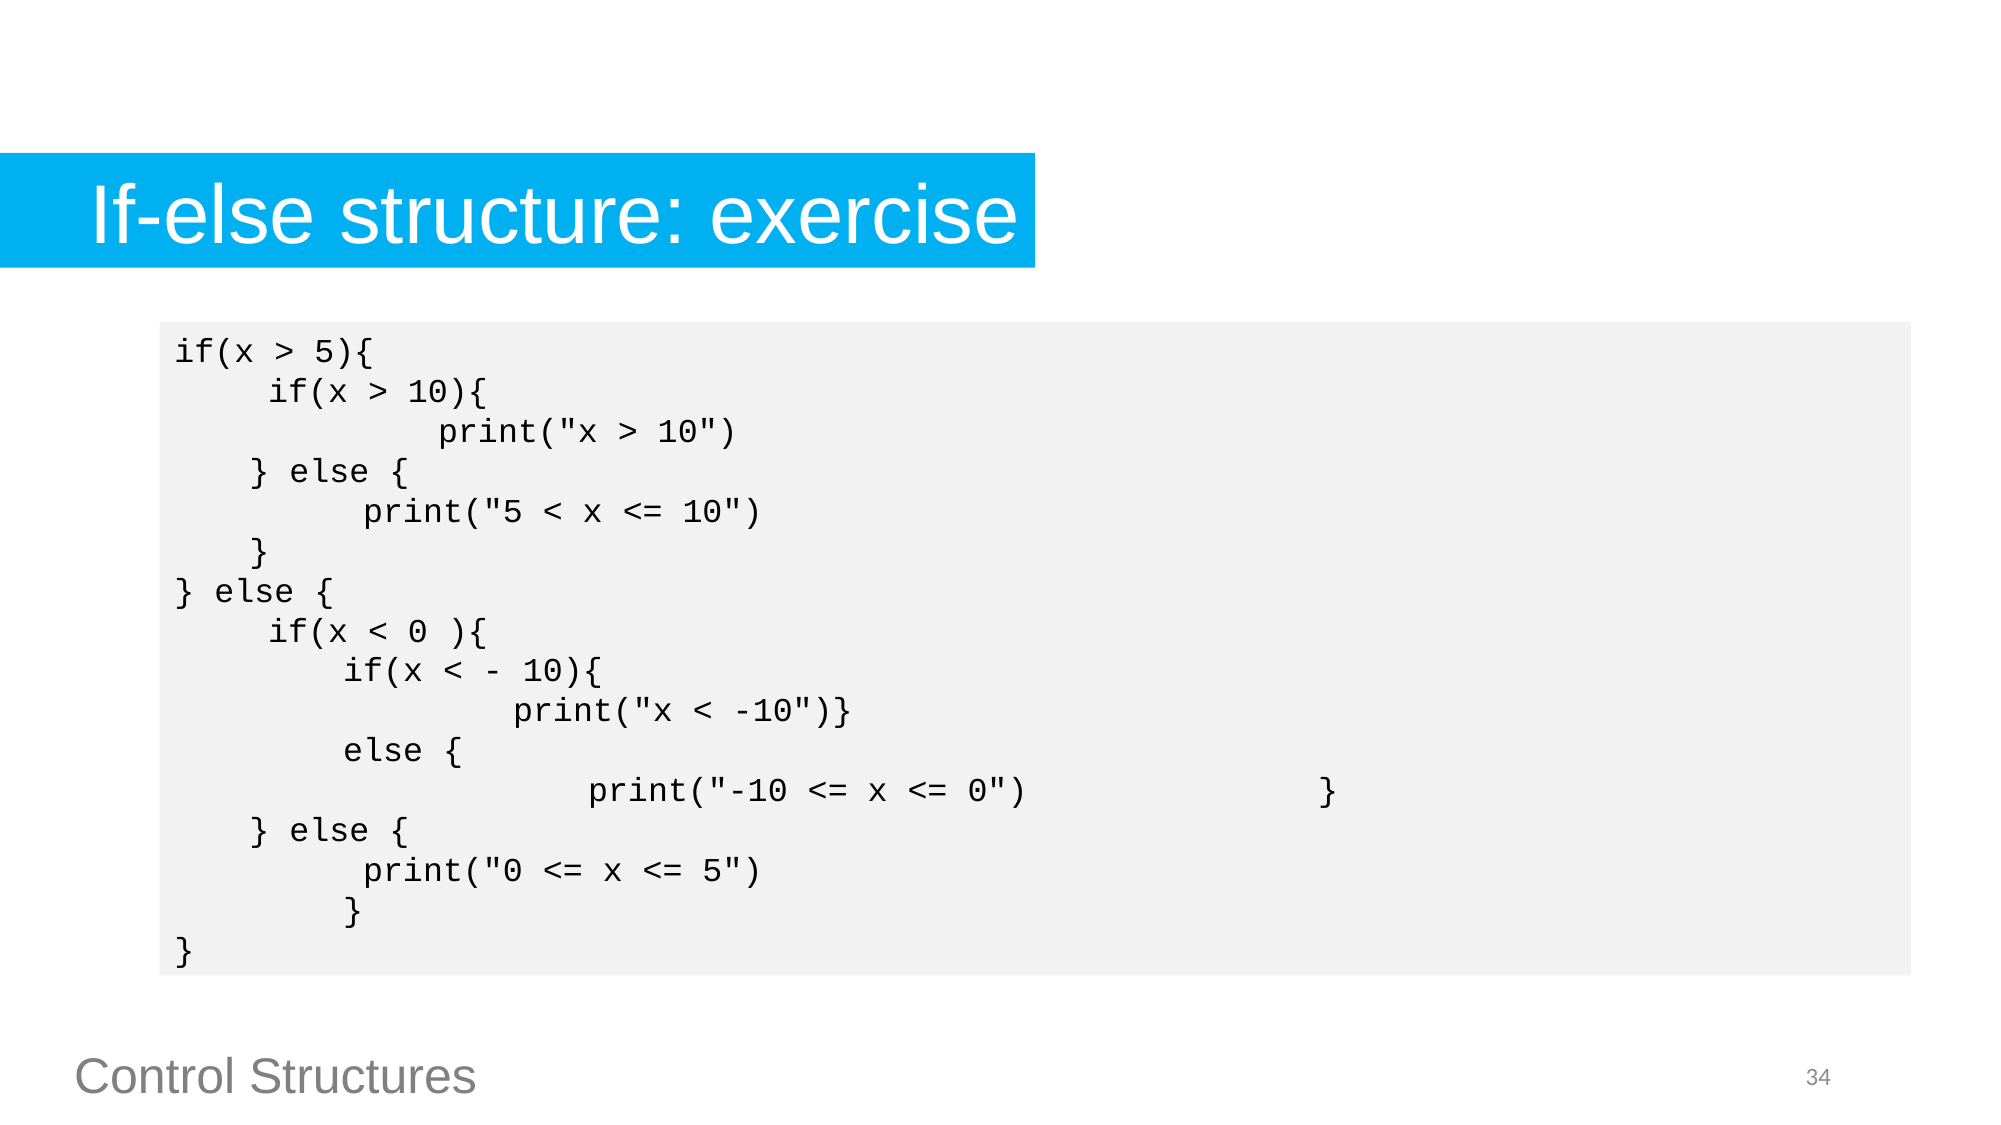

If-else structure: exercise
if(x > 5){
	if(x > 10){
		 print("x > 10")
} else {
	 print("5 < x <= 10")
}
} else {
	if(x < 0 ){
	if(x < - 10){
		 print("x < -10")}
	else {
		 print("-10 <= x <= 0") 		}
} else {
	 print("0 <= x <= 5")
	}
}
Control Structures
34